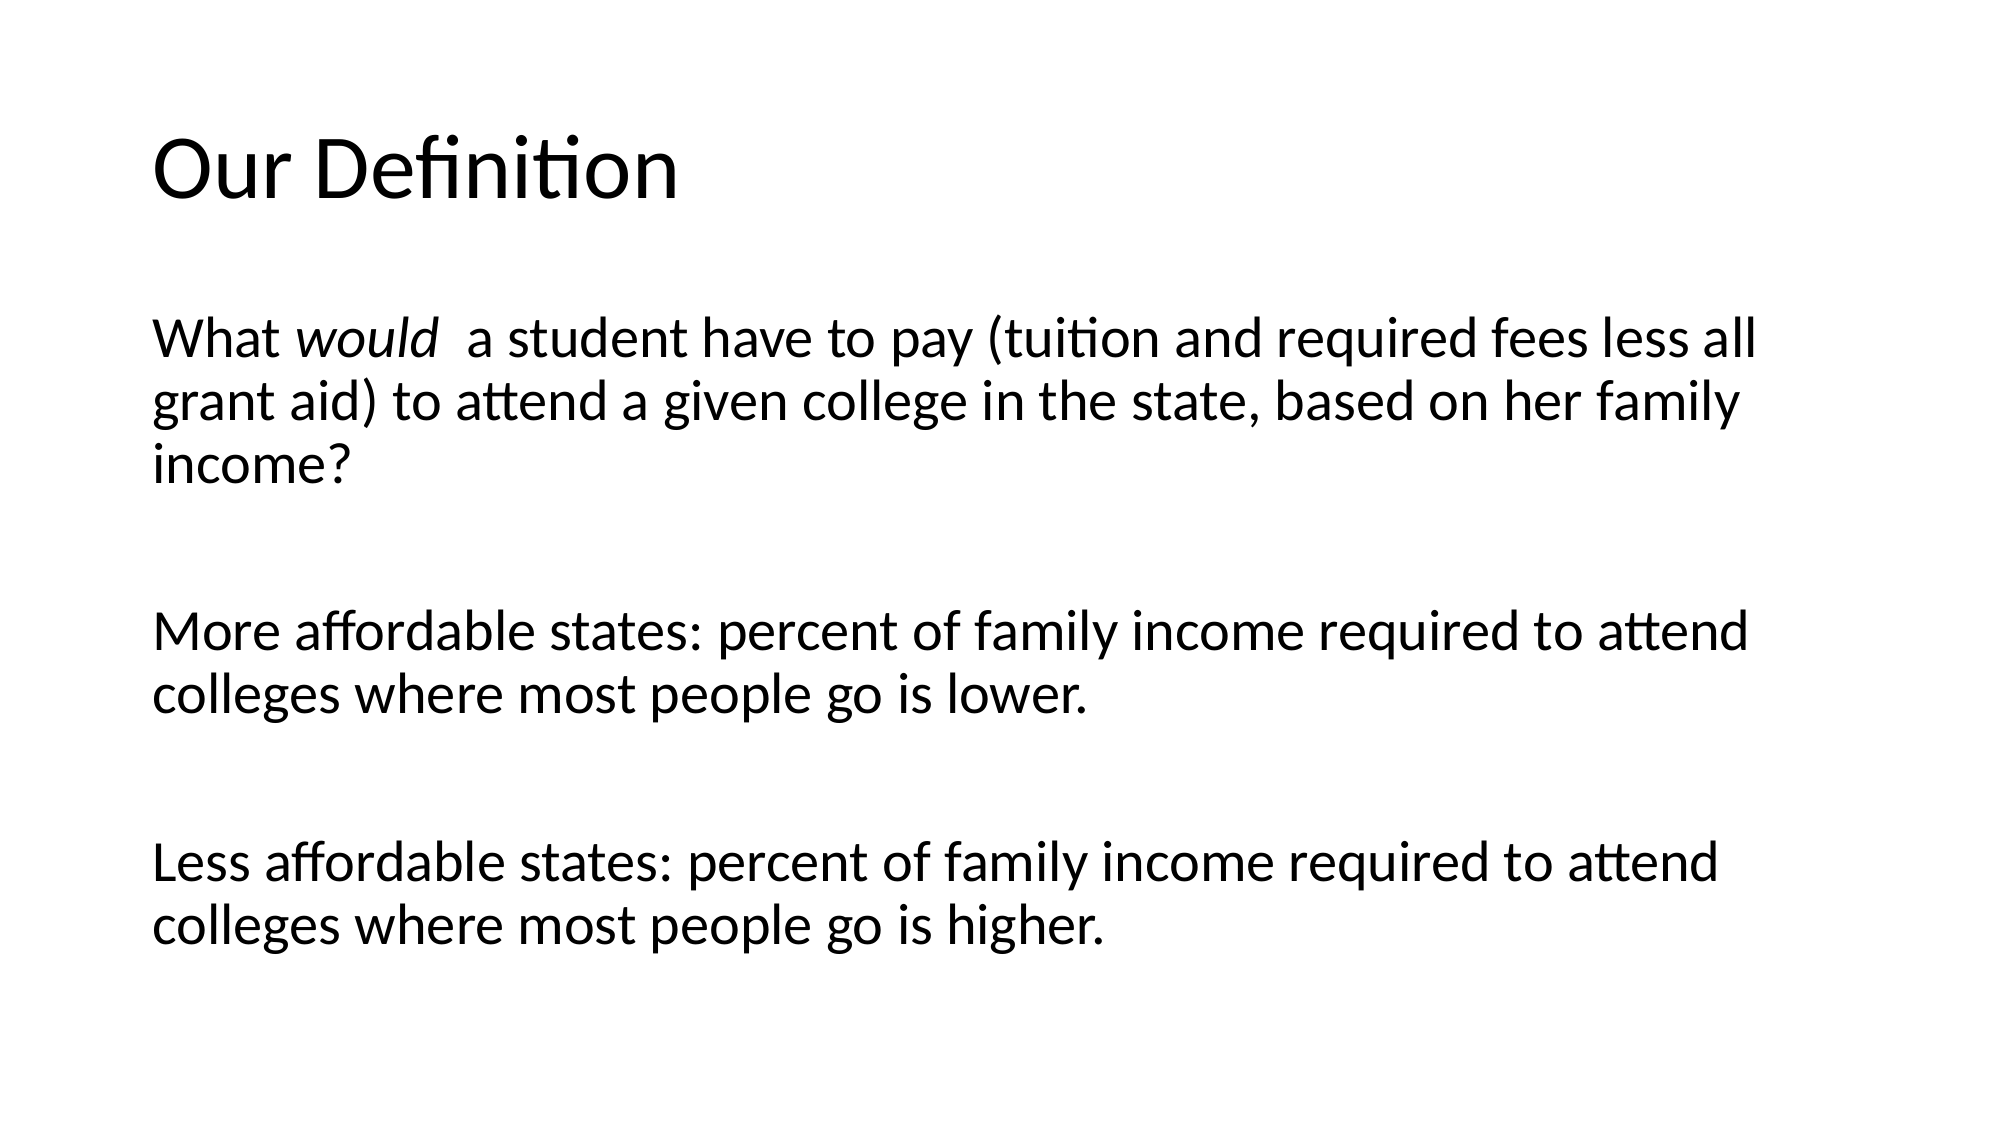

# Our Definition
What would  a student have to pay (tuition and required fees less all grant aid) to attend a given college in the state, based on her family income?

More affordable states: percent of family income required to attend colleges where most people go is lower.

Less affordable states: percent of family income required to attend colleges where most people go is higher.